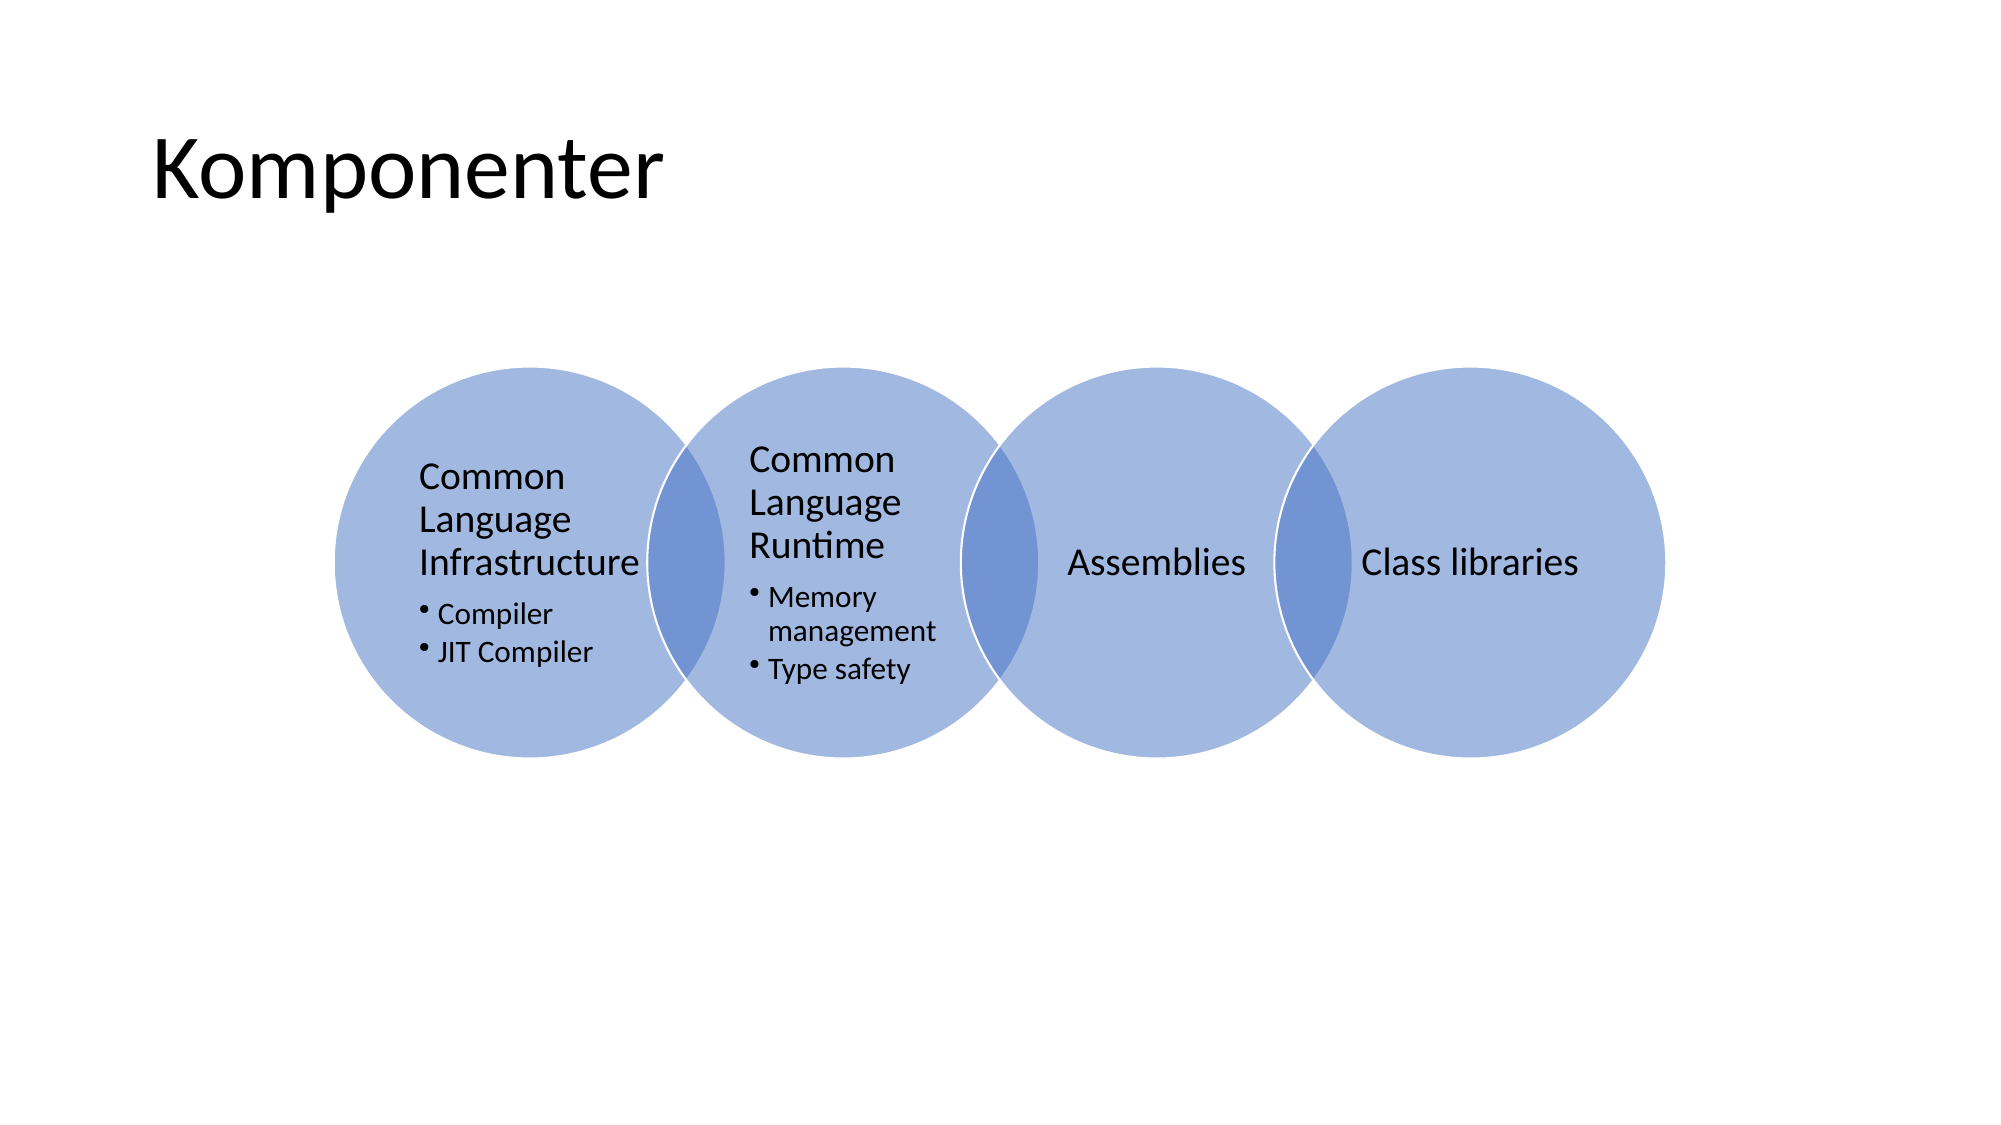

# Komponenter
Common Language Infrastructure
Compiler
JIT Compiler
Common Language Runtime
Memory management
Type safety
Assemblies
Class libraries